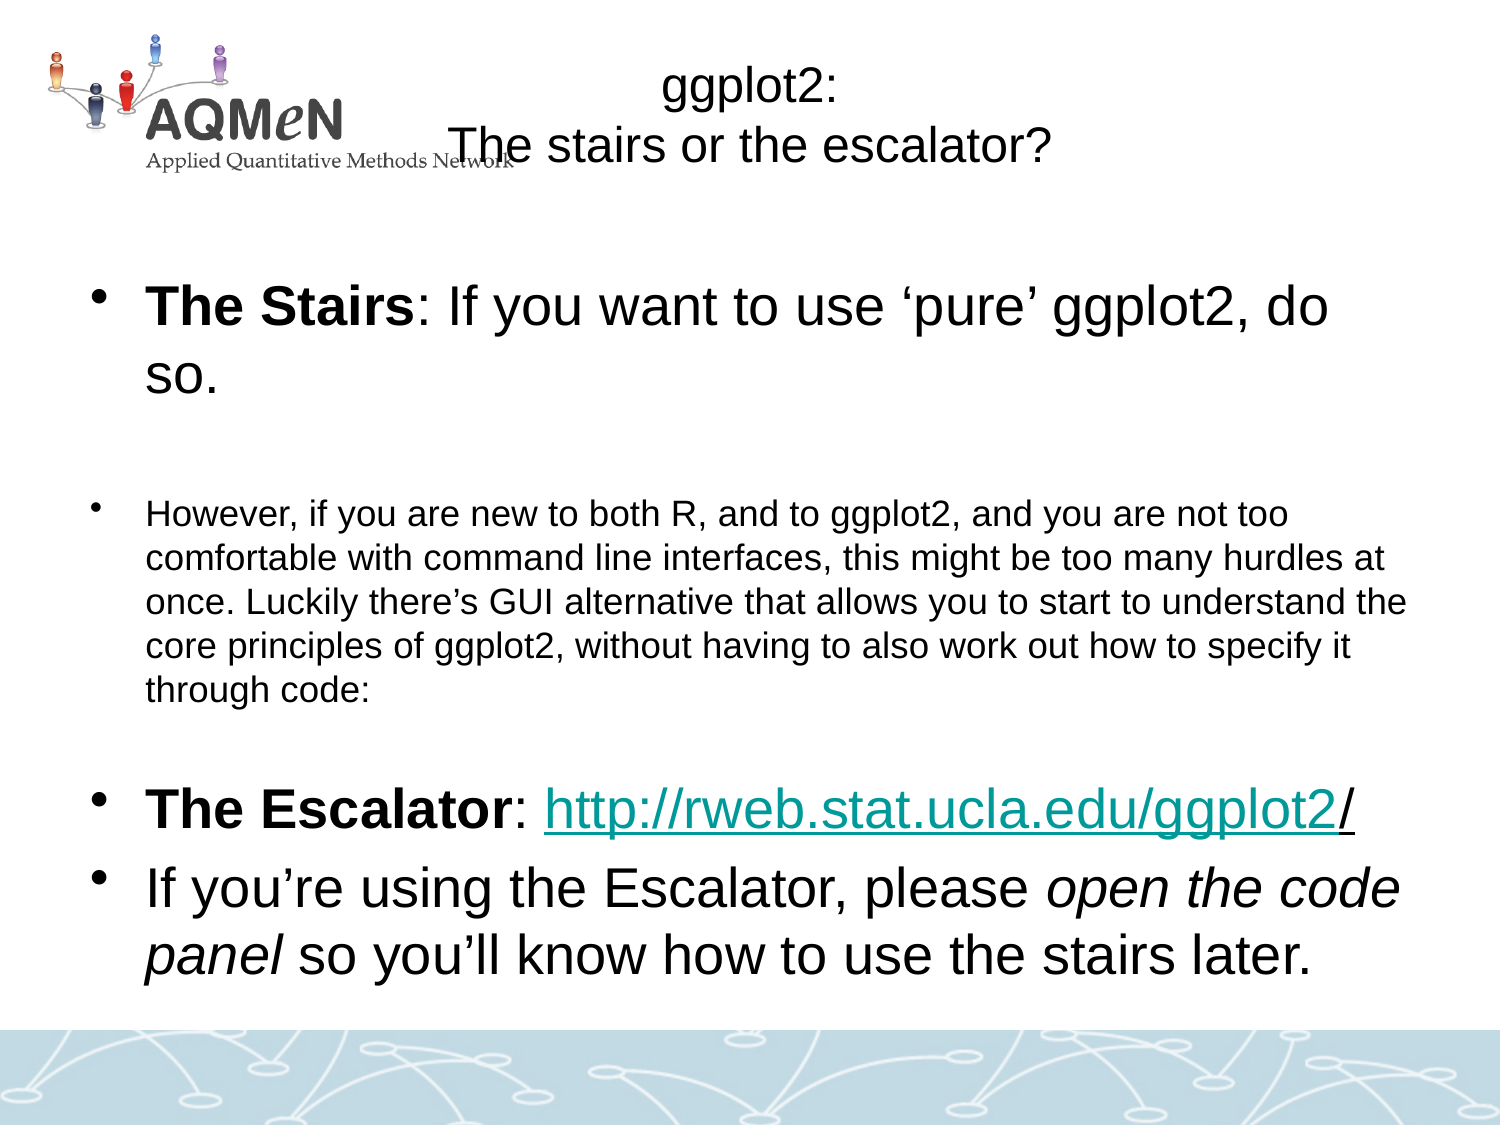

# ggplot2: The stairs or the escalator?
The Stairs: If you want to use ‘pure’ ggplot2, do so.

However, if you are new to both R, and to ggplot2, and you are not too comfortable with command line interfaces, this might be too many hurdles at once. Luckily there’s GUI alternative that allows you to start to understand the core principles of ggplot2, without having to also work out how to specify it through code:

The Escalator: http://rweb.stat.ucla.edu/ggplot2/
If you’re using the Escalator, please open the code panel so you’ll know how to use the stairs later.